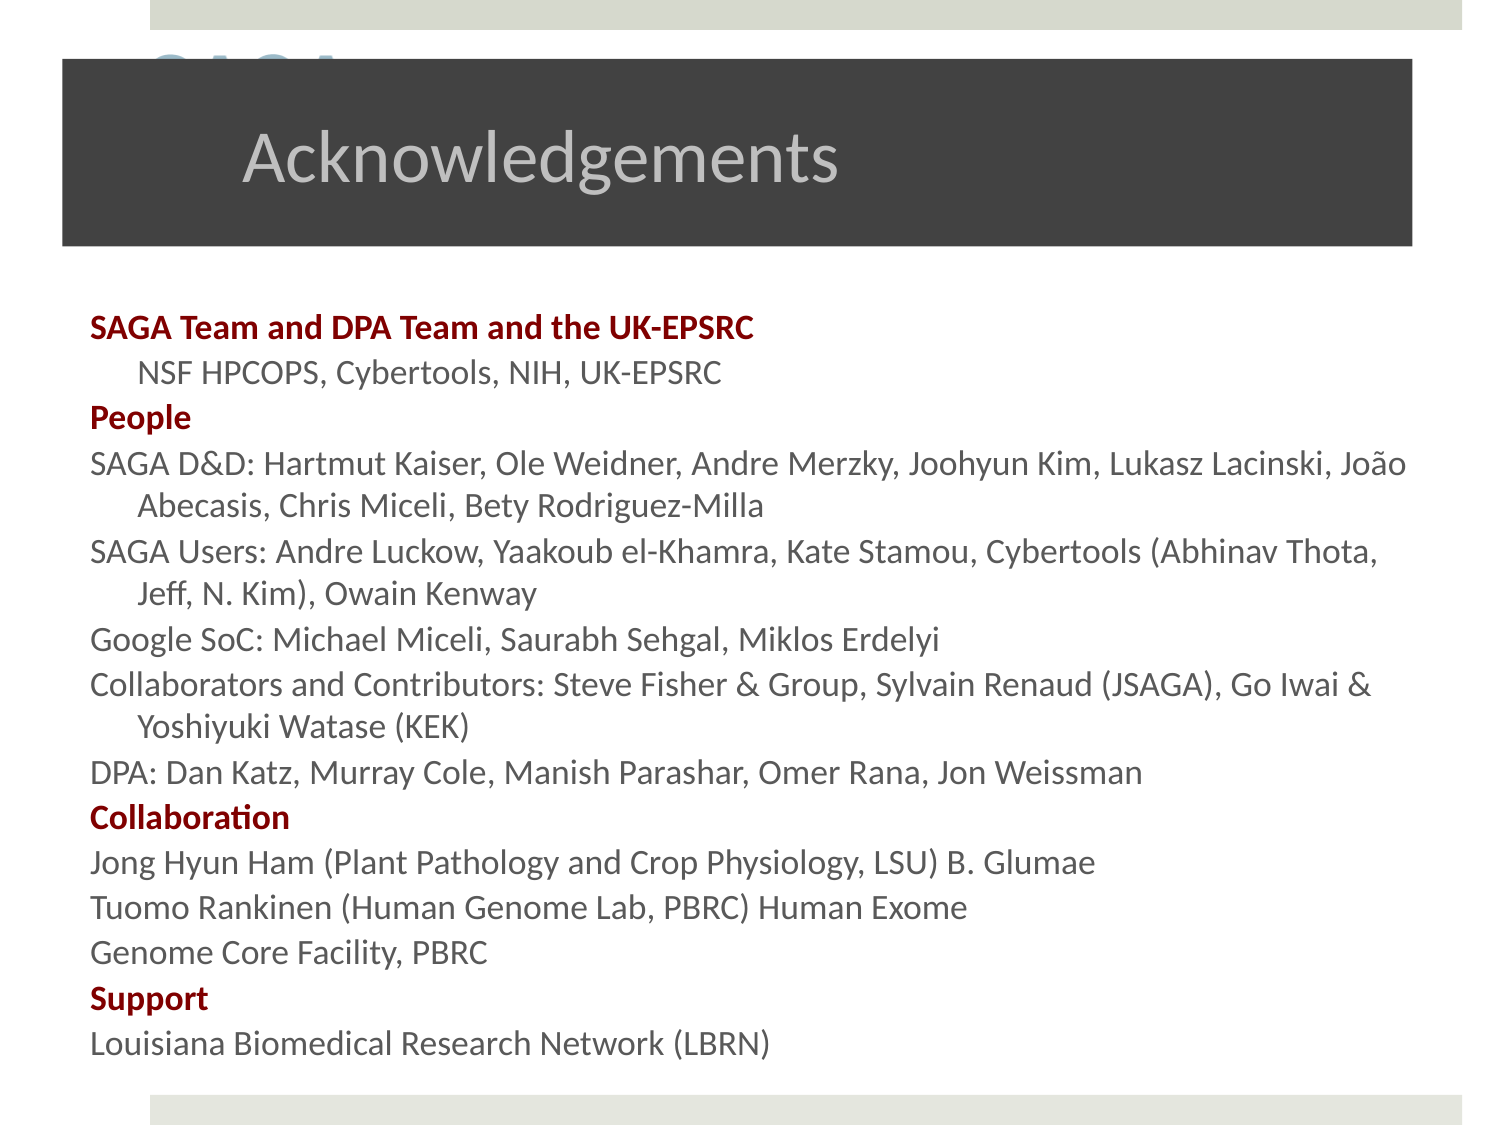

# Acknowledgements
SAGA Team and DPA Team and the UK-EPSRC
	NSF HPCOPS, Cybertools, NIH, UK-EPSRC
People
SAGA D&D: Hartmut Kaiser, Ole Weidner, Andre Merzky, Joohyun Kim, Lukasz Lacinski, João Abecasis, Chris Miceli, Bety Rodriguez-Milla
SAGA Users: Andre Luckow, Yaakoub el-Khamra, Kate Stamou, Cybertools (Abhinav Thota, Jeff, N. Kim), Owain Kenway
Google SoC: Michael Miceli, Saurabh Sehgal, Miklos Erdelyi
Collaborators and Contributors: Steve Fisher & Group, Sylvain Renaud (JSAGA), Go Iwai & Yoshiyuki Watase (KEK)
DPA: Dan Katz, Murray Cole, Manish Parashar, Omer Rana, Jon Weissman
Collaboration
Jong Hyun Ham (Plant Pathology and Crop Physiology, LSU) B. Glumae
Tuomo Rankinen (Human Genome Lab, PBRC) Human Exome
Genome Core Facility, PBRC
Support
Louisiana Biomedical Research Network (LBRN)